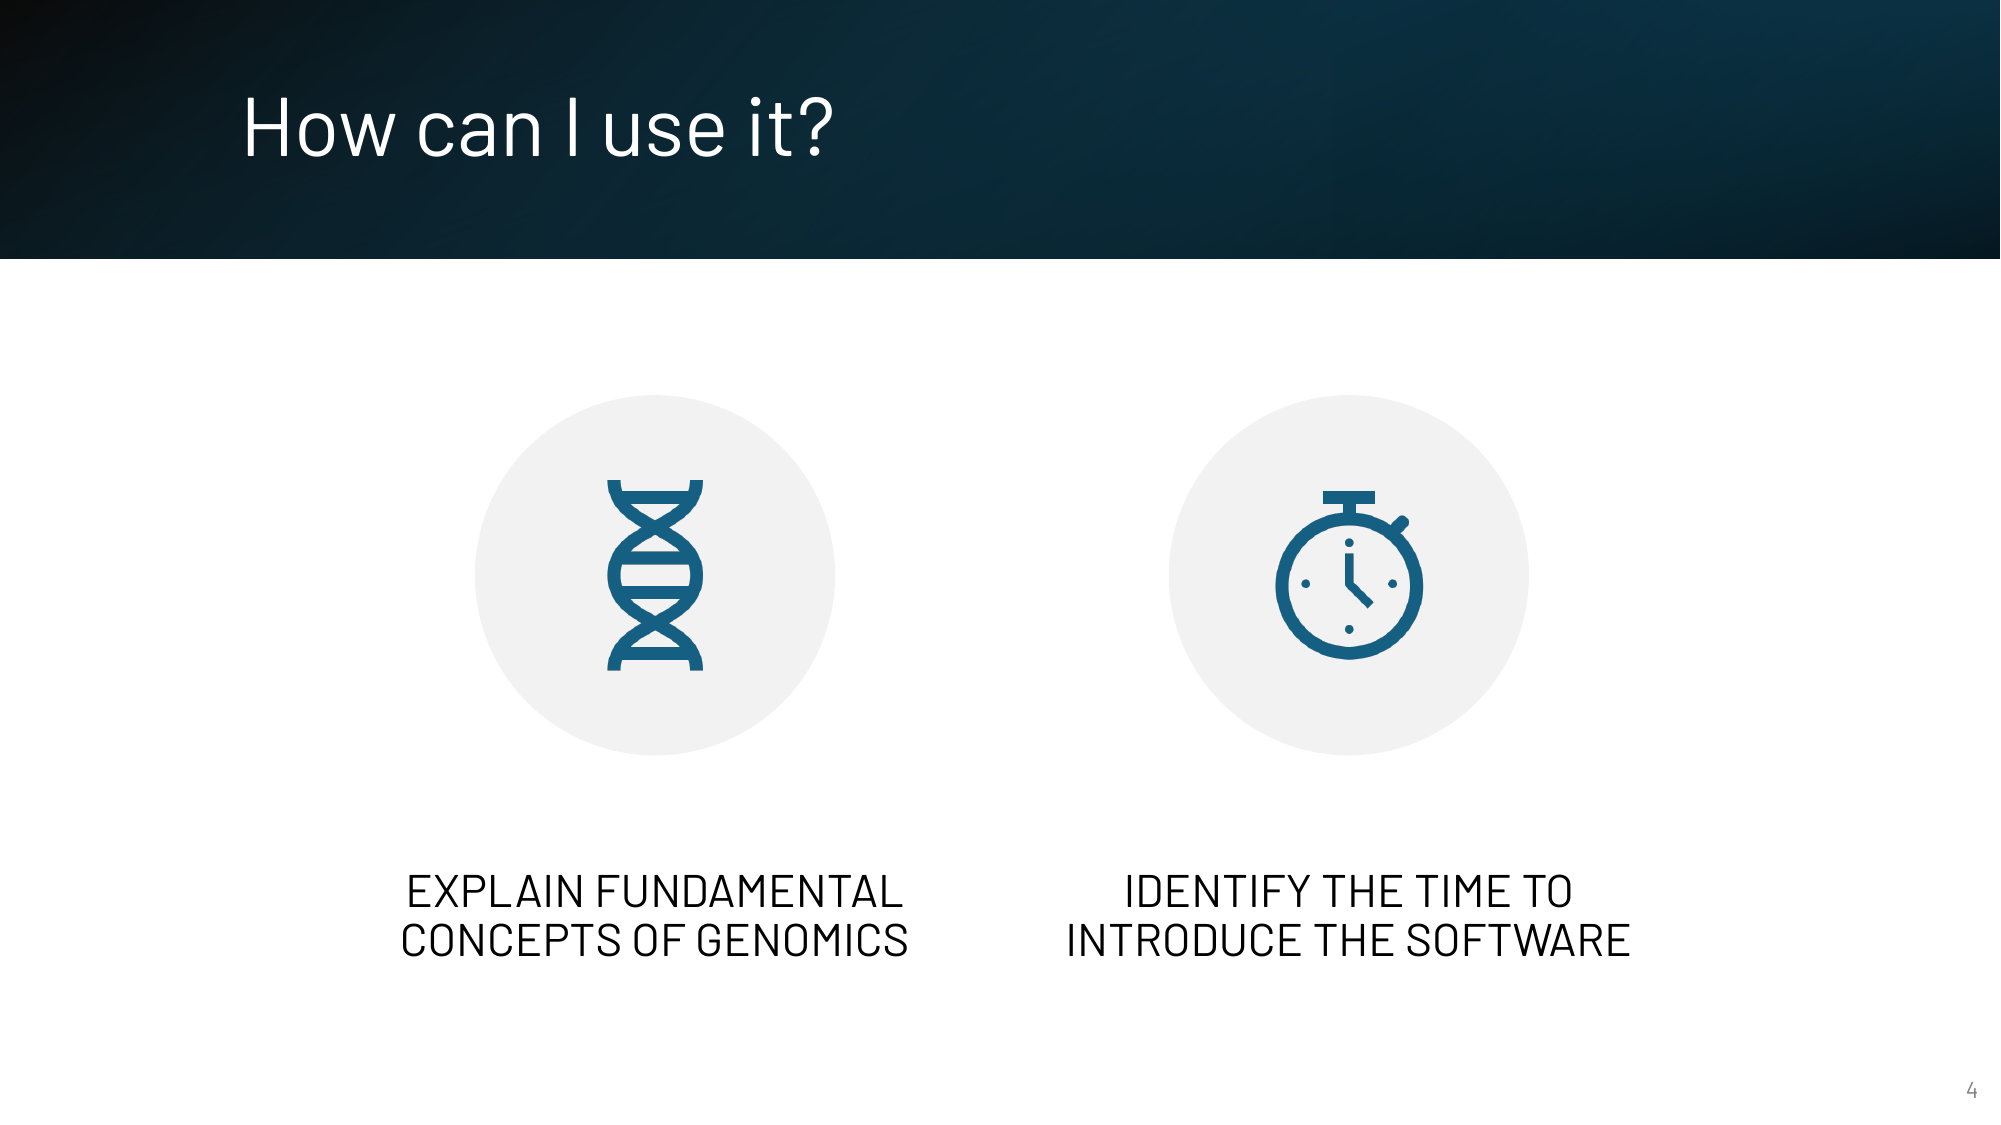

# How can I use it?
Explain fundamental concepts of genomics
Identify the time to introduce the software
4